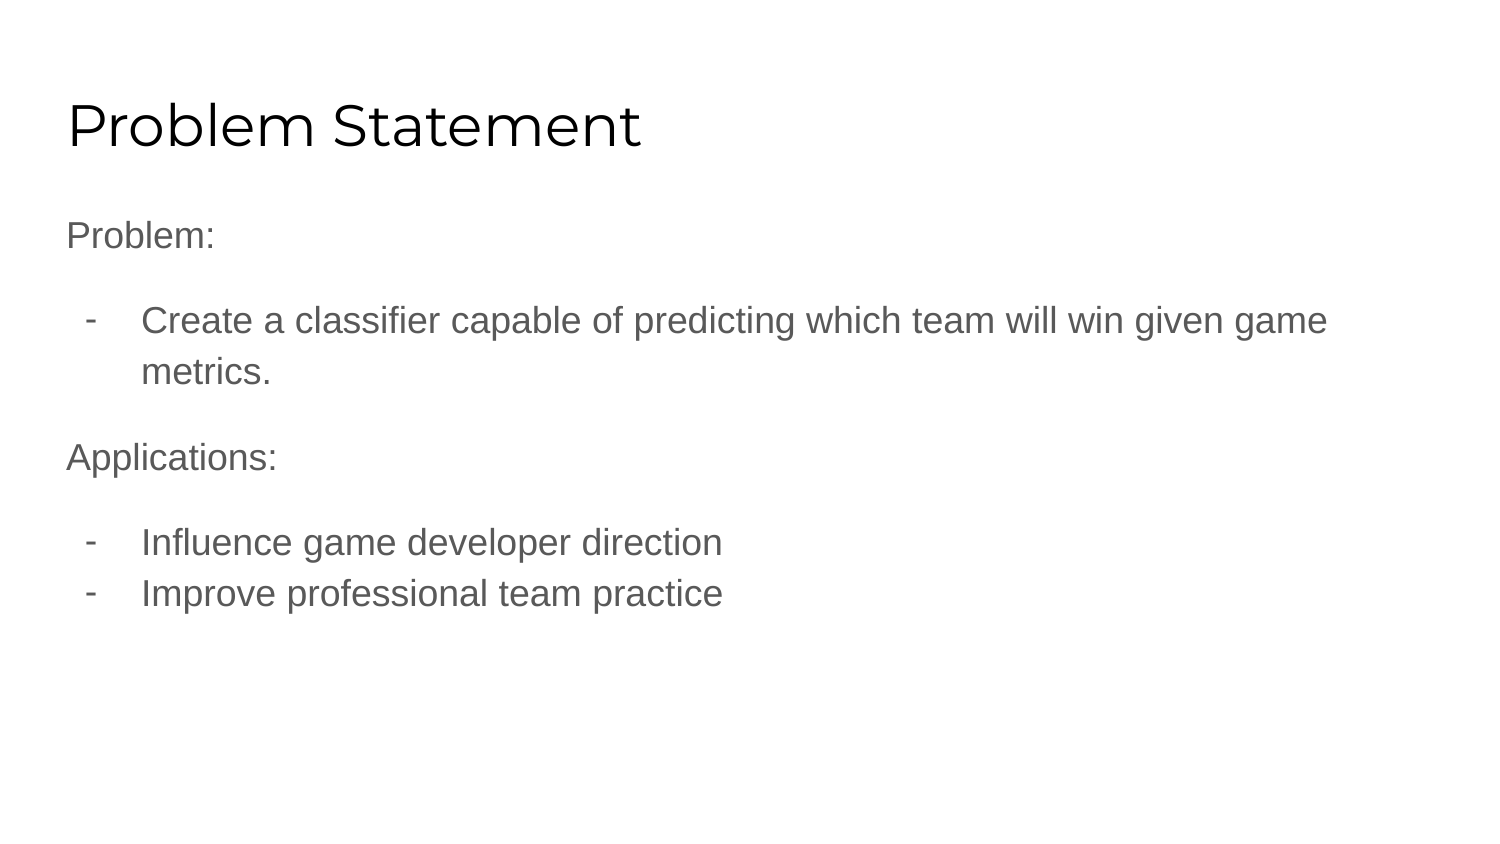

# Problem Statement
Problem:
Create a classifier capable of predicting which team will win given game metrics.
Applications:
Influence game developer direction
Improve professional team practice